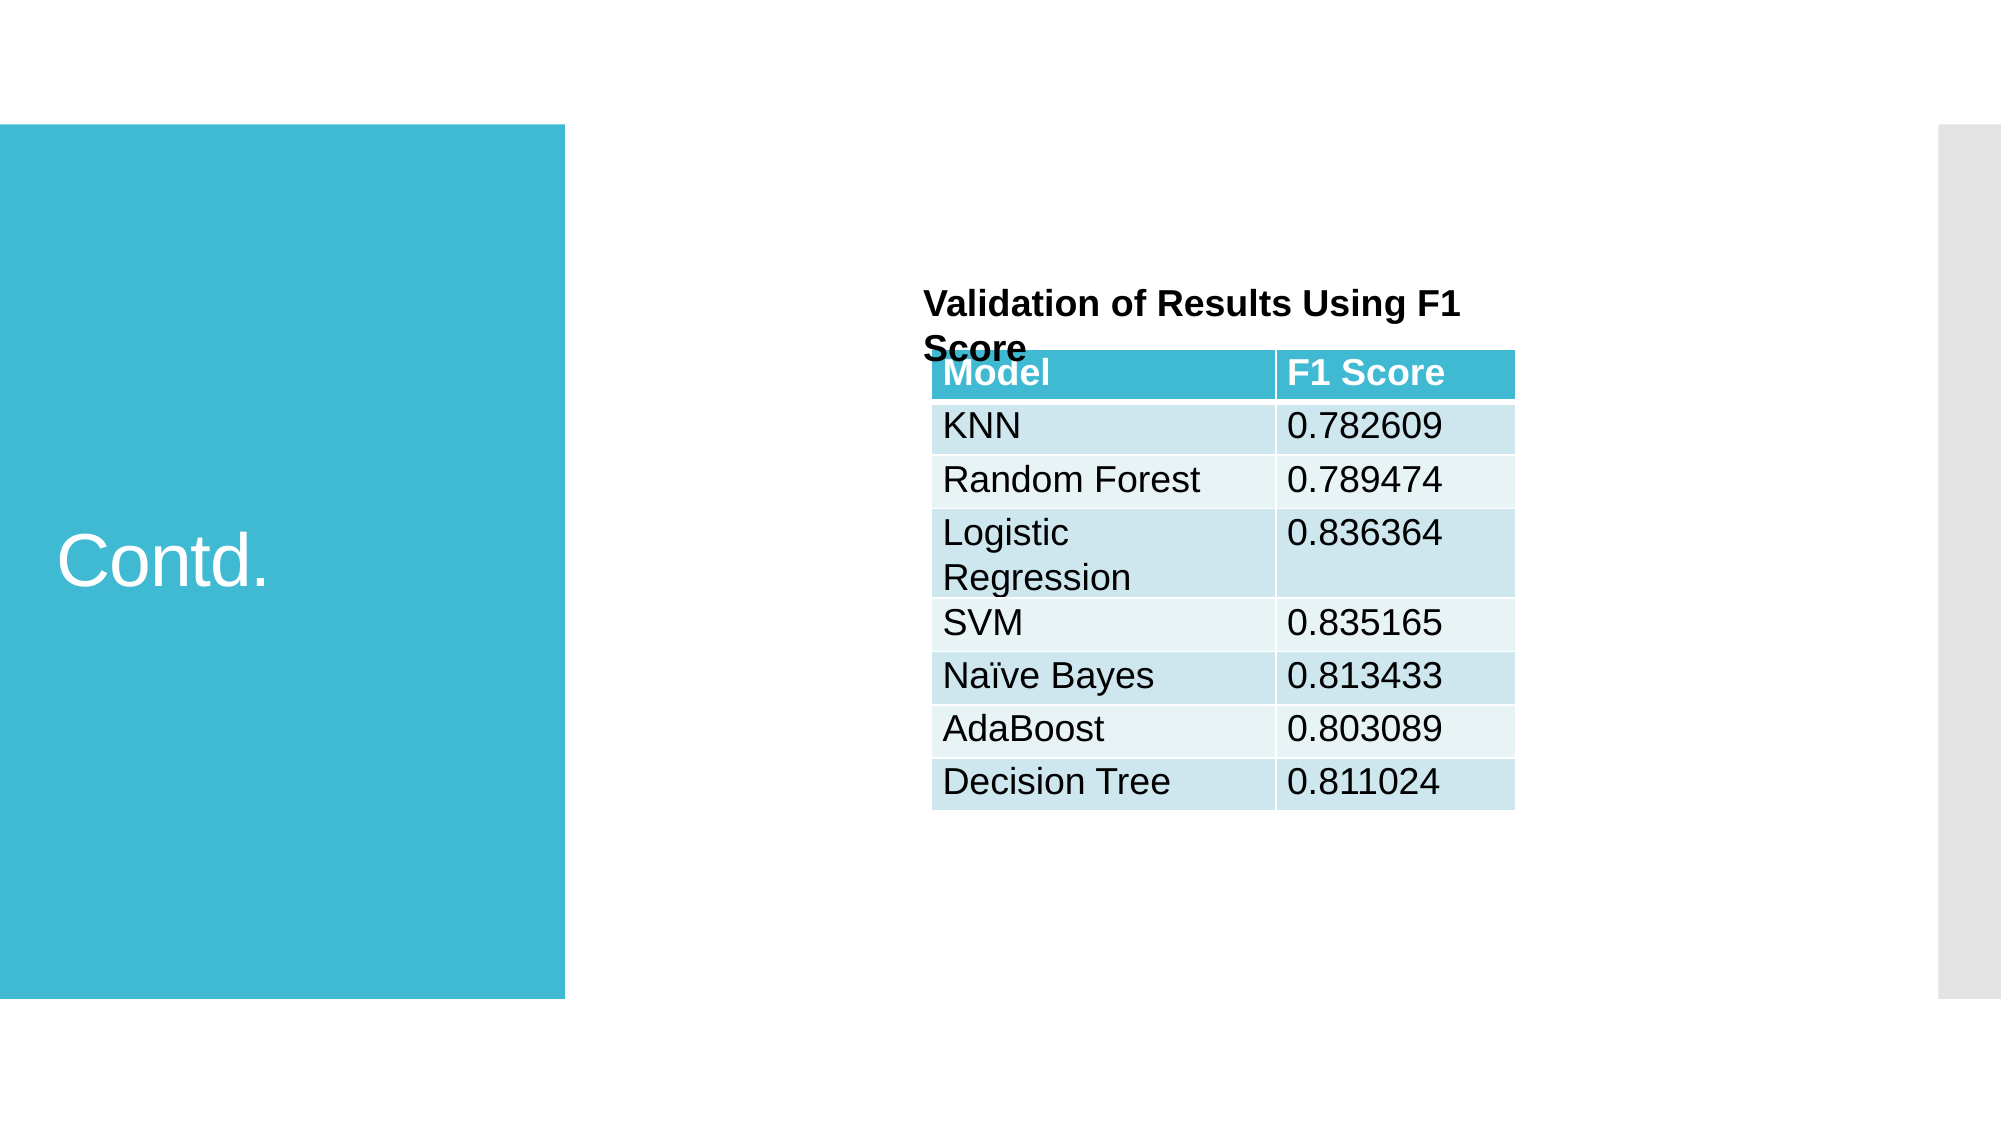

# Contd.
Validation of Results Using F1 Score
| Model | F1 Score |
| --- | --- |
| KNN | 0.782609 |
| Random Forest | 0.789474 |
| Logistic Regression | 0.836364 |
| SVM | 0.835165 |
| Naïve Bayes | 0.813433 |
| AdaBoost | 0.803089 |
| Decision Tree | 0.811024 |